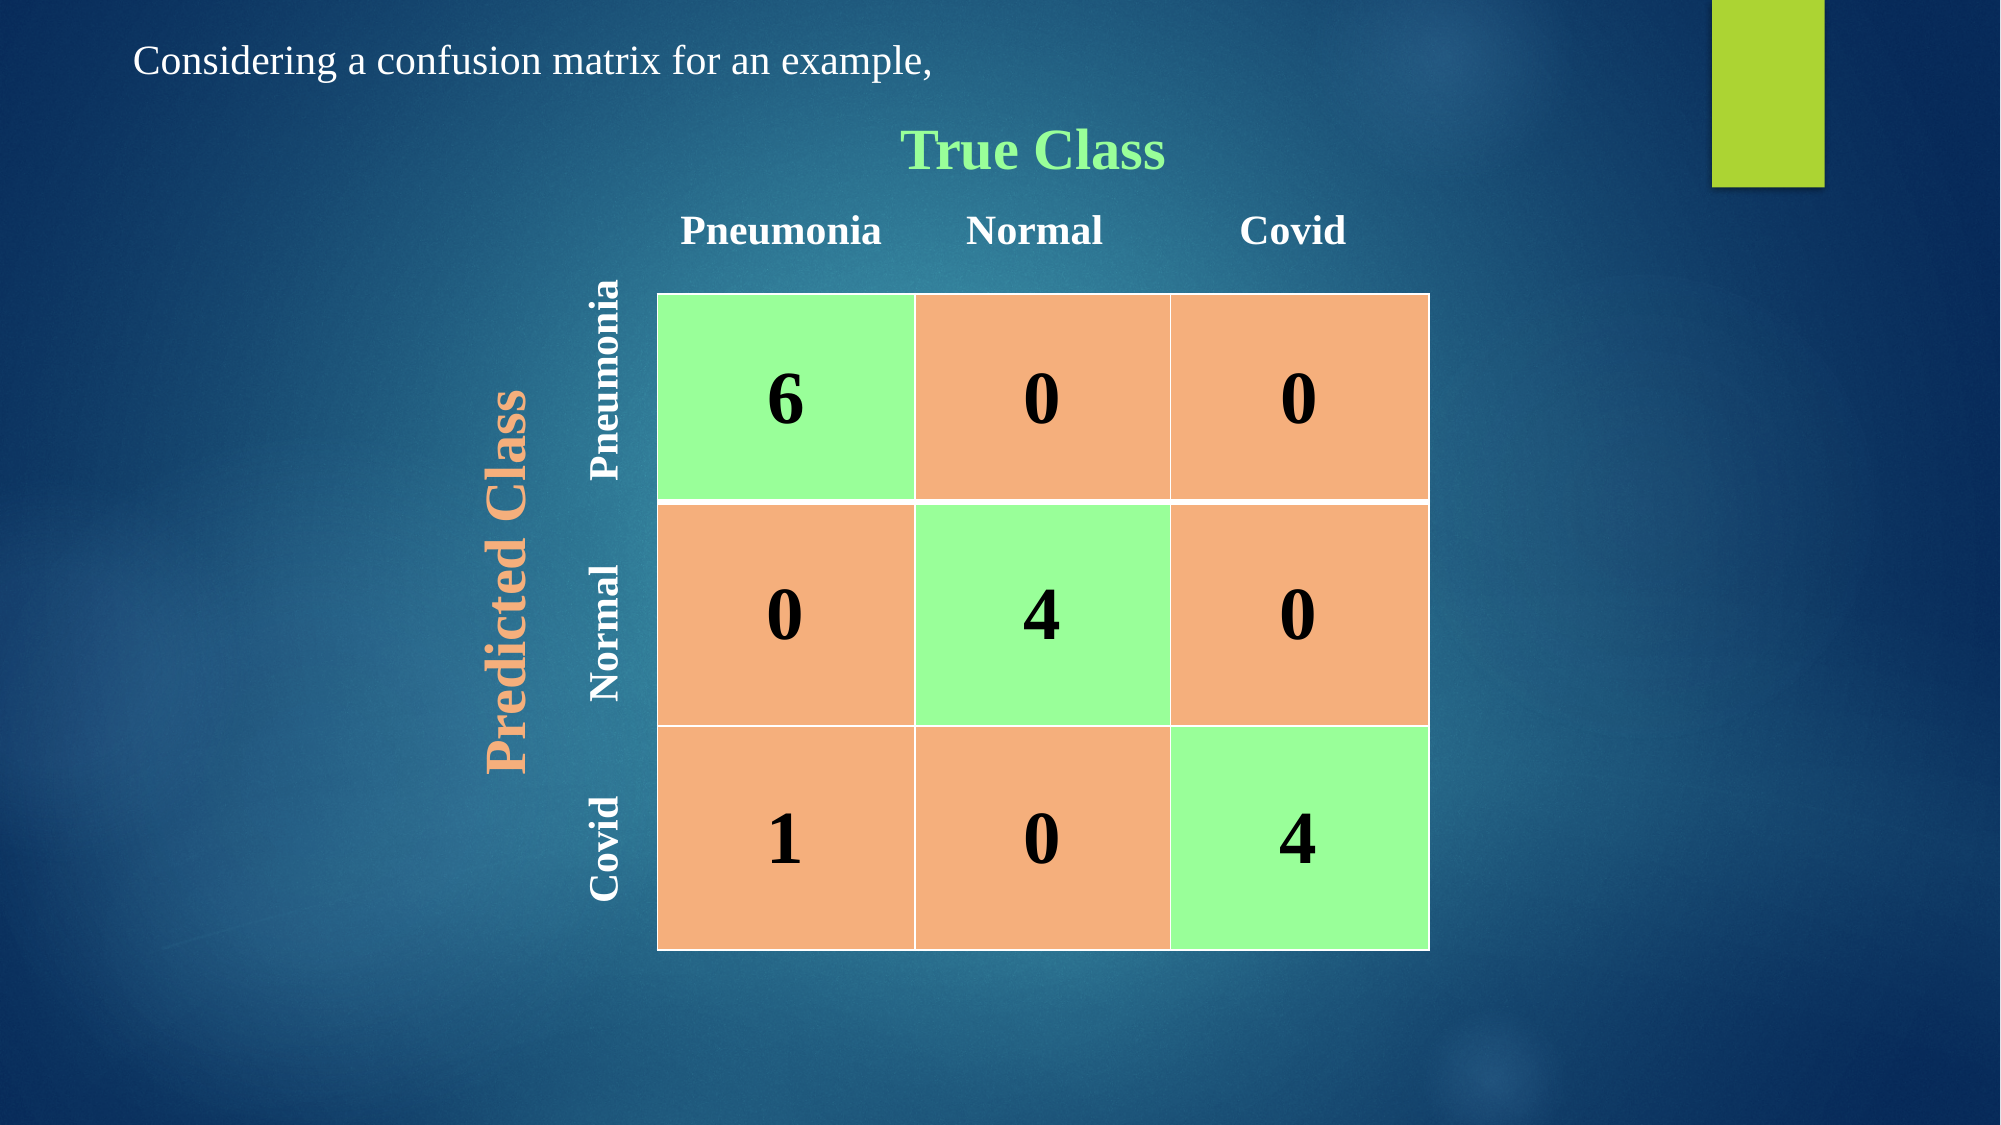

Considering a confusion matrix for an example,
True Class
   Pneumonia        Normal             Covid
| 6 | 0 | 0 |
| --- | --- | --- |
| 0 | 4 | 0 |
| 1 | 0 | 4 |
Predicted Class
   Covid         Normal        Pneumonia